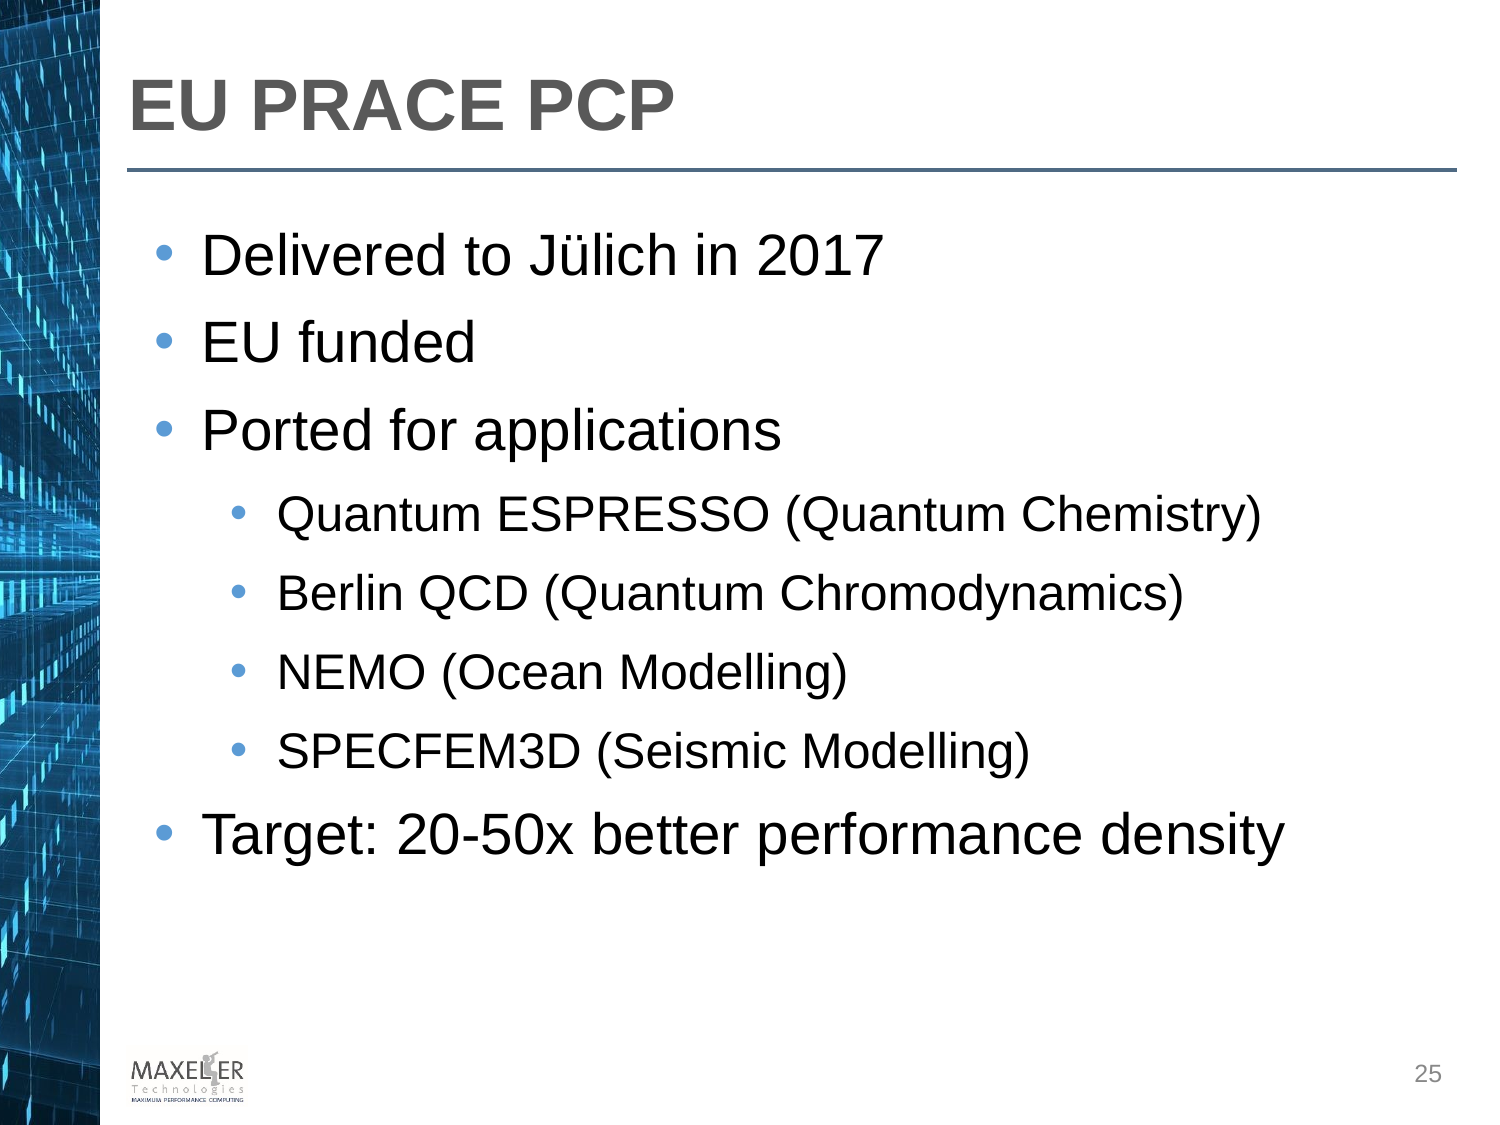

EU PRACE PCP

Delivered to Jülich in 2017
EU funded
Ported for applications
Quantum ESPRESSO (Quantum Chemistry)
Berlin QCD (Quantum Chromodynamics)
NEMO (Ocean Modelling)
SPECFEM3D (Seismic Modelling)
Target: 20-50x better performance density
25